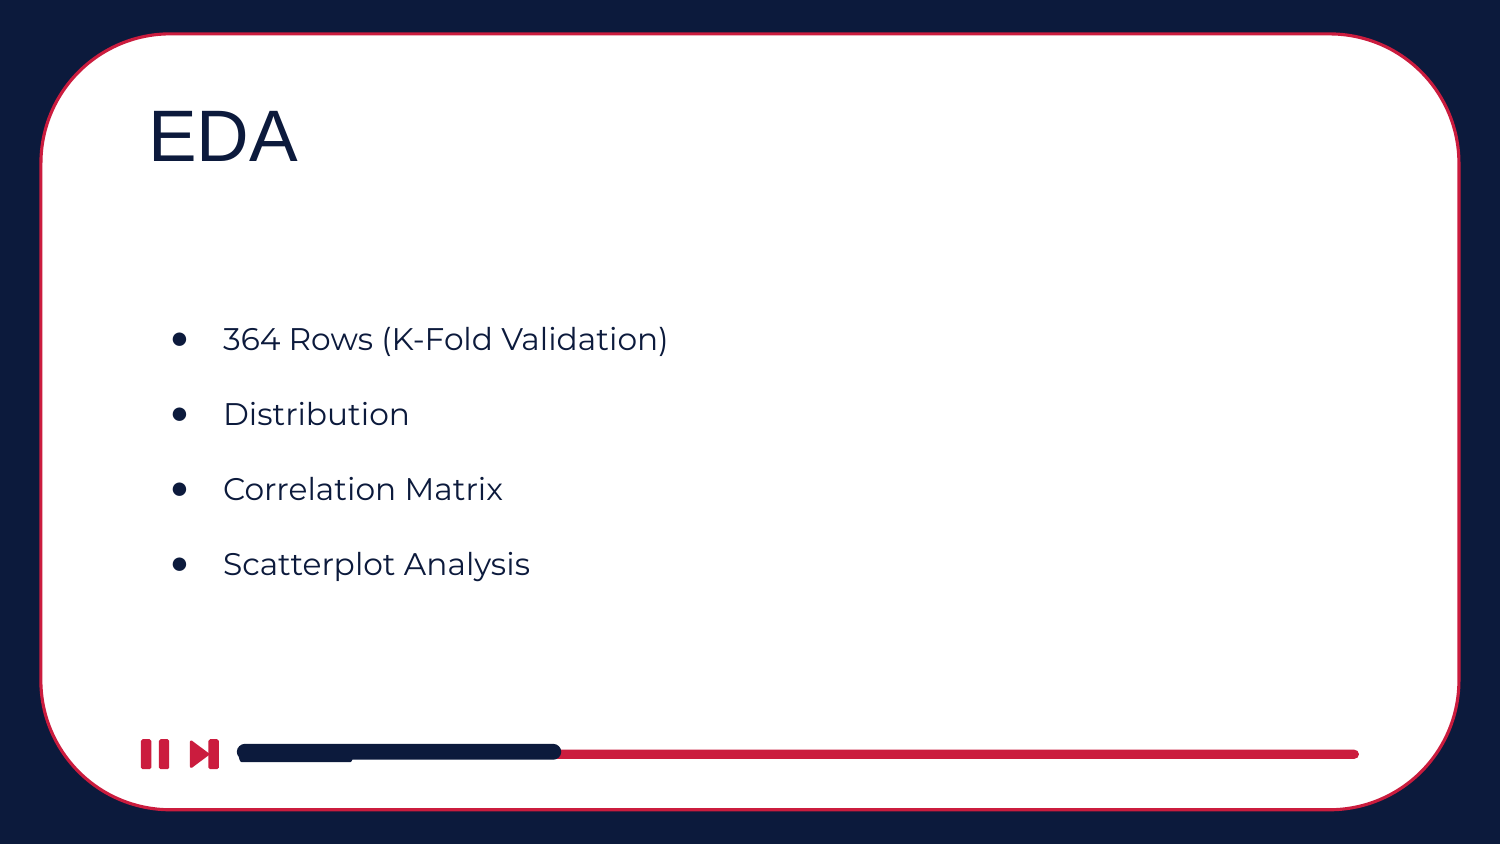

# EDA
364 Rows (K-Fold Validation)

Distribution

Correlation Matrix

Scatterplot Analysis